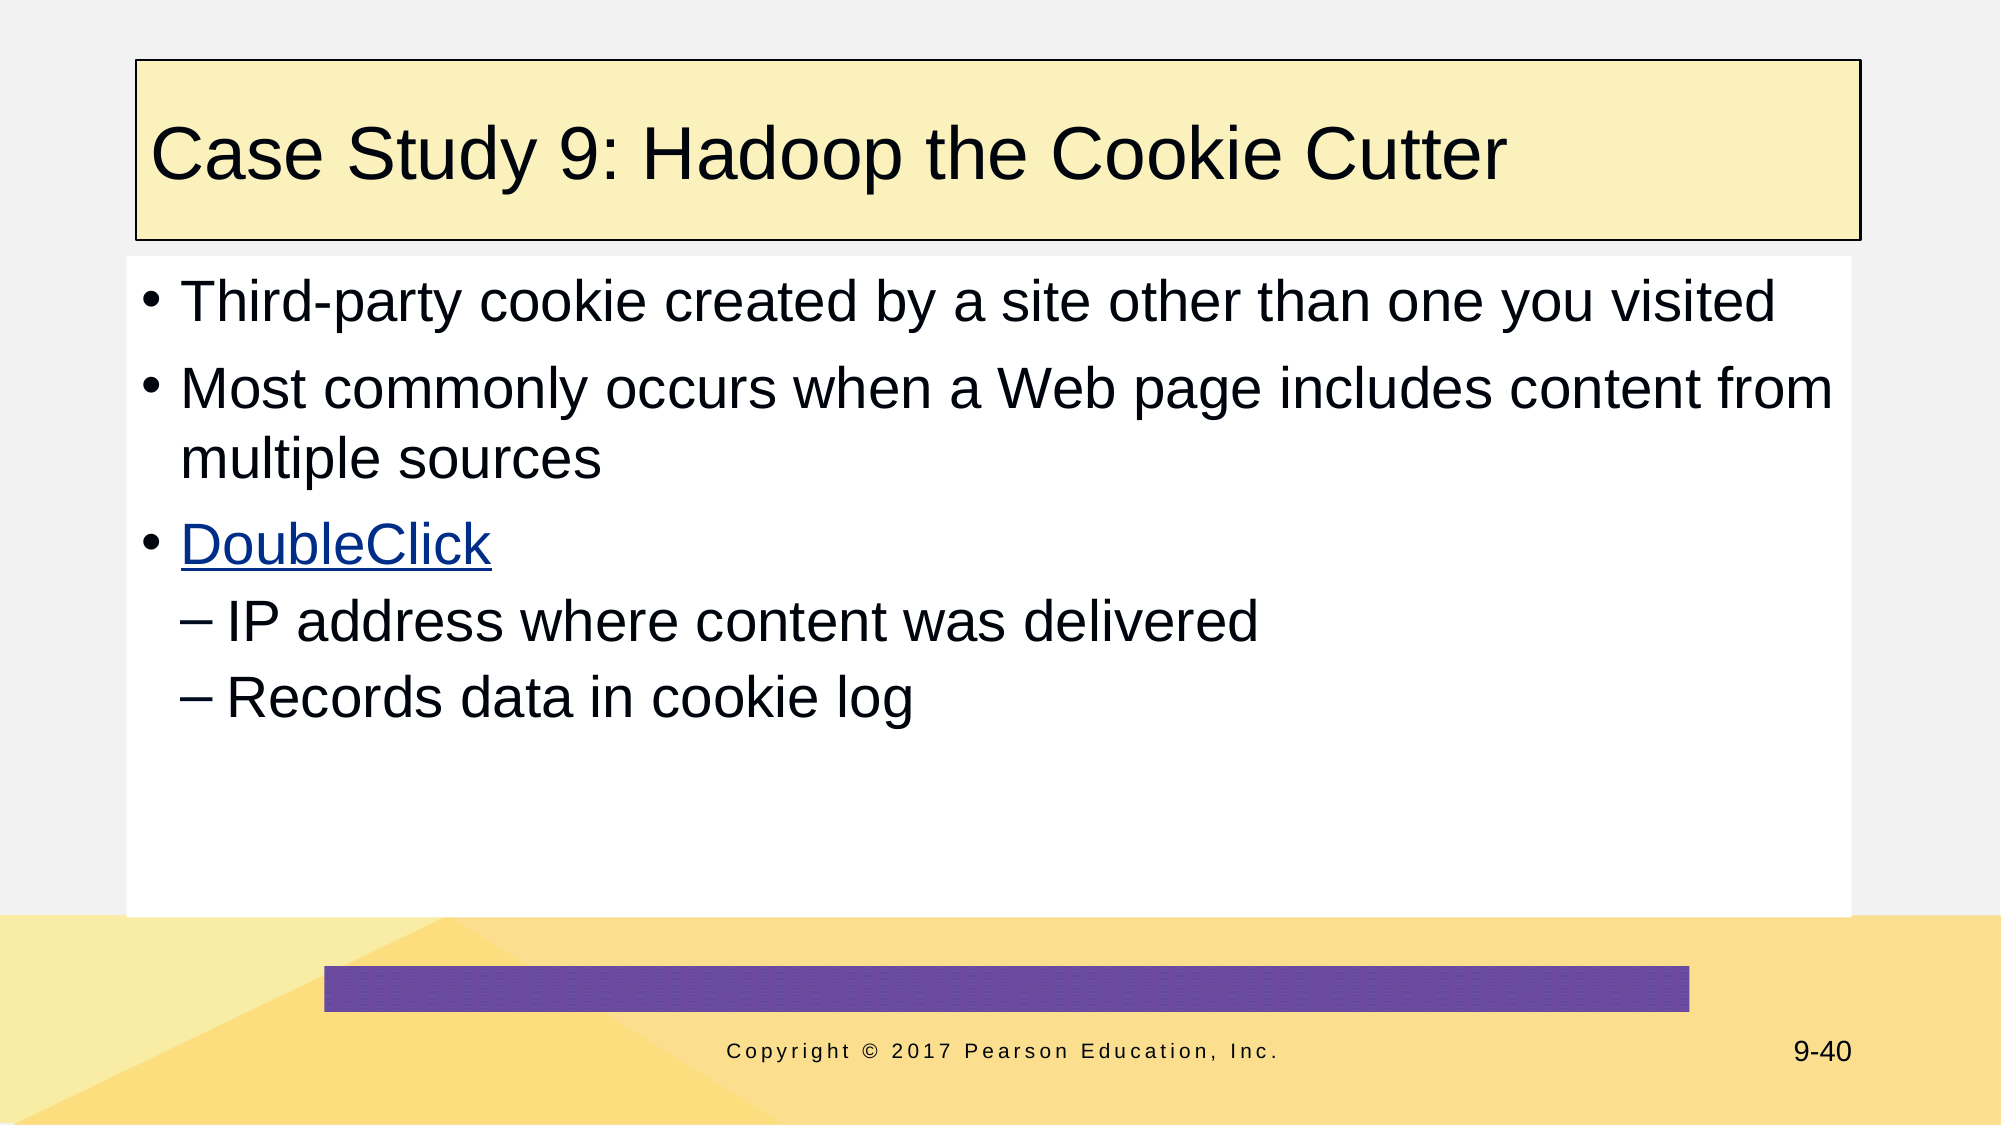

# Case Study 9: Hadoop the Cookie Cutter
Third-party cookie created by a site other than one you visited
Most commonly occurs when a Web page includes content from multiple sources
DoubleClick
IP address where content was delivered
Records data in cookie log
Copyright © 2017 Pearson Education, Inc.